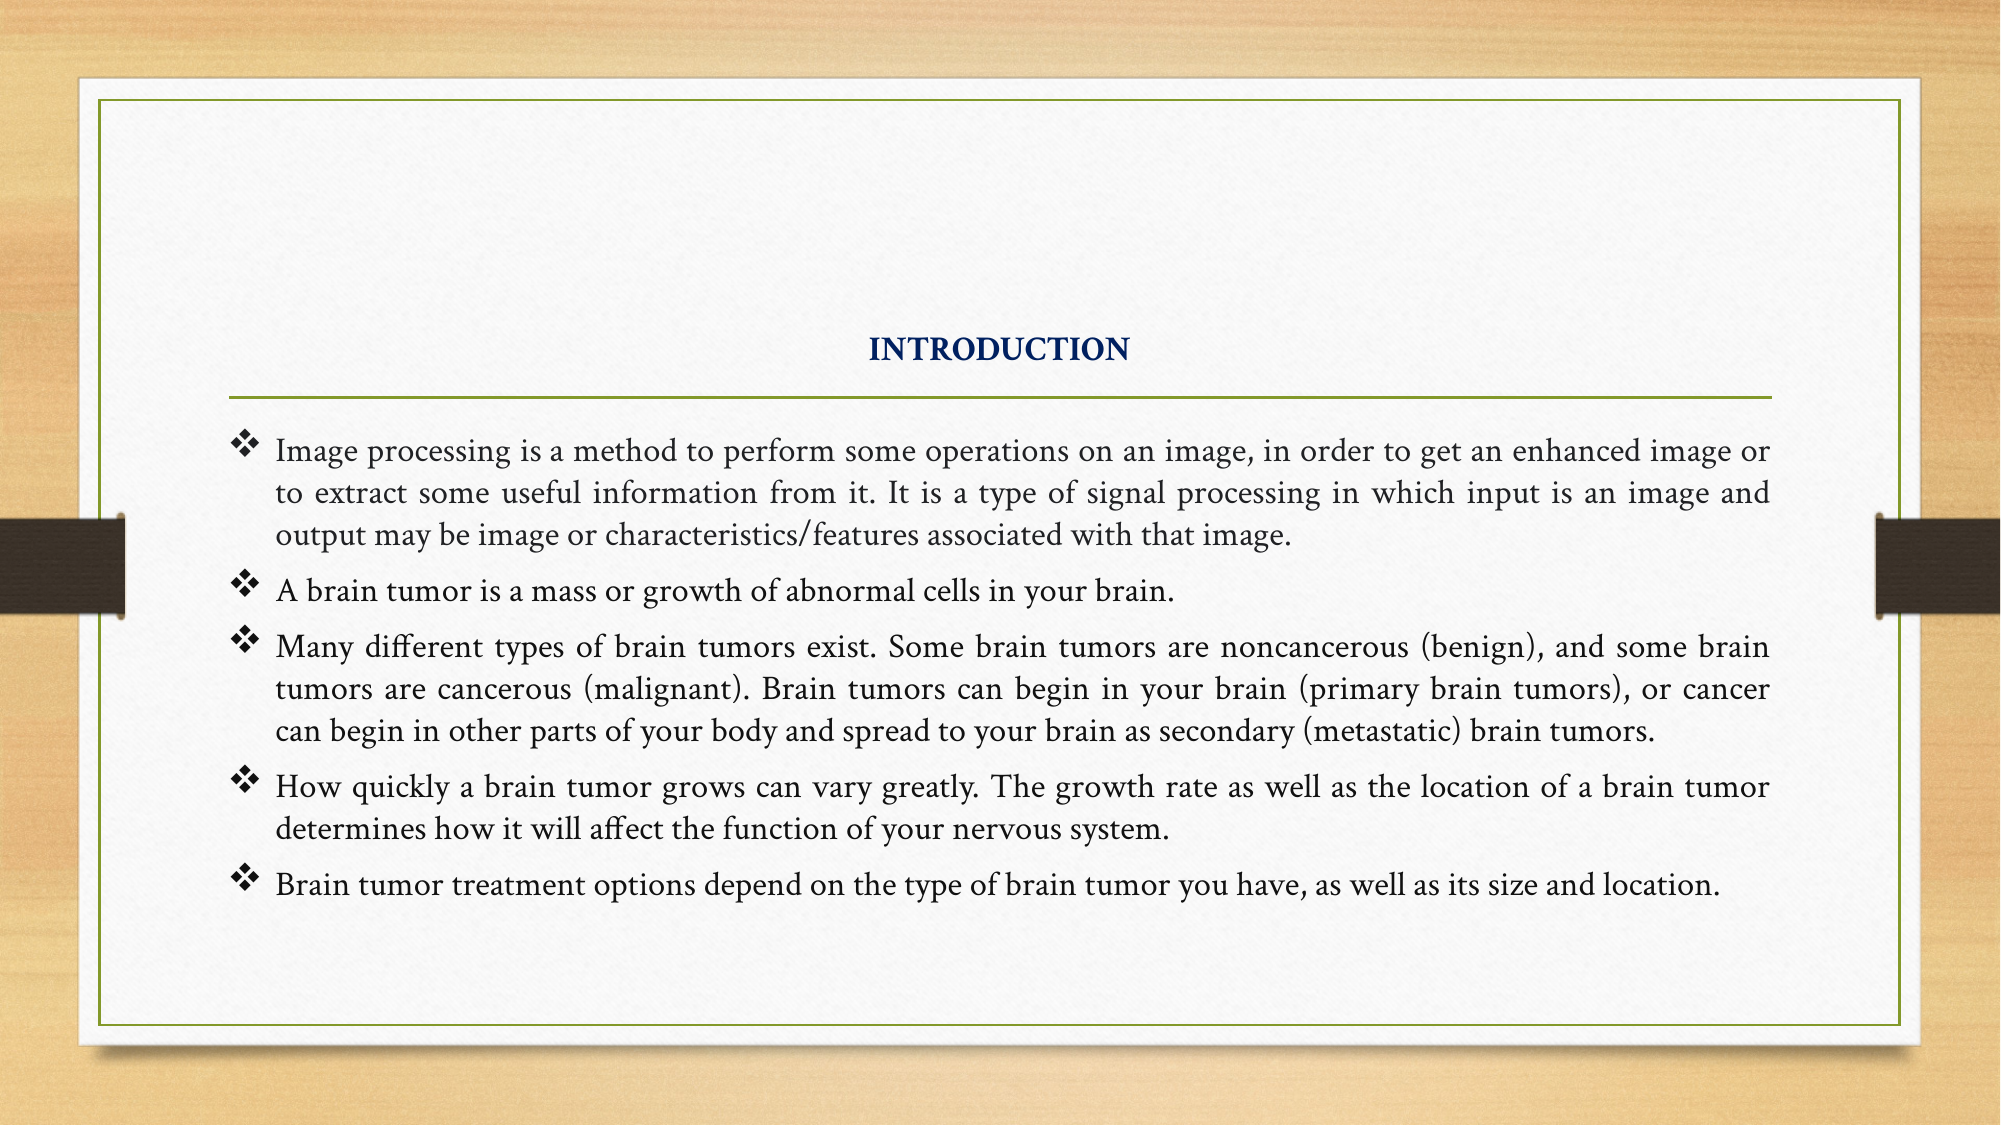

# INTRODUCTION
Image processing is a method to perform some operations on an image, in order to get an enhanced image or to extract some useful information from it. It is a type of signal processing in which input is an image and output may be image or characteristics/features associated with that image.
A brain tumor is a mass or growth of abnormal cells in your brain.
Many different types of brain tumors exist. Some brain tumors are noncancerous (benign), and some brain tumors are cancerous (malignant). Brain tumors can begin in your brain (primary brain tumors), or cancer can begin in other parts of your body and spread to your brain as secondary (metastatic) brain tumors.
How quickly a brain tumor grows can vary greatly. The growth rate as well as the location of a brain tumor determines how it will affect the function of your nervous system.
Brain tumor treatment options depend on the type of brain tumor you have, as well as its size and location.